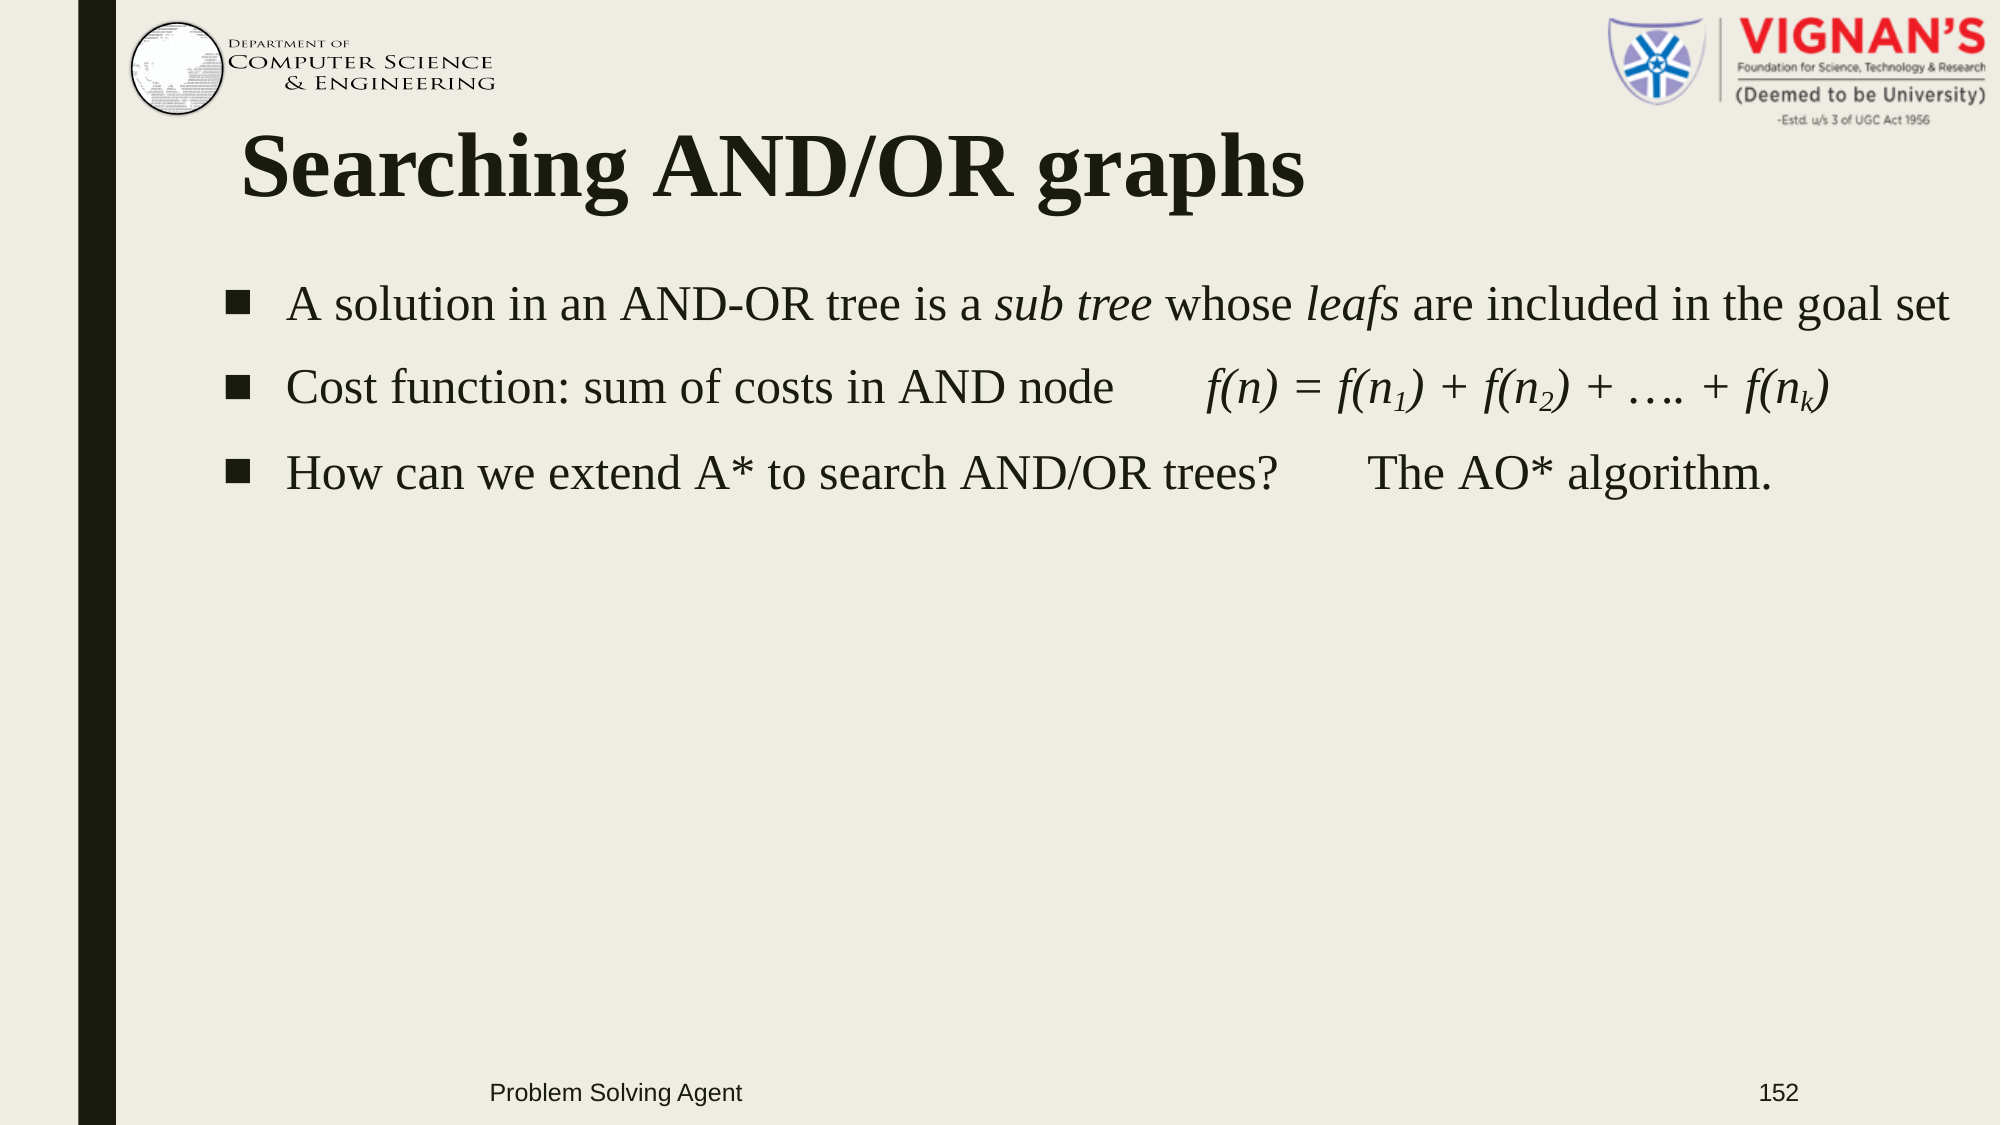

# Searching AND/OR graphs
A solution in an AND-OR tree is a sub tree whose leafs are included in the goal set
Cost function: sum of costs in AND node	f(n) = f(n1) + f(n2) + …. + f(nk)
How can we extend A* to search AND/OR trees?	The AO* algorithm.
Problem Solving Agent
152